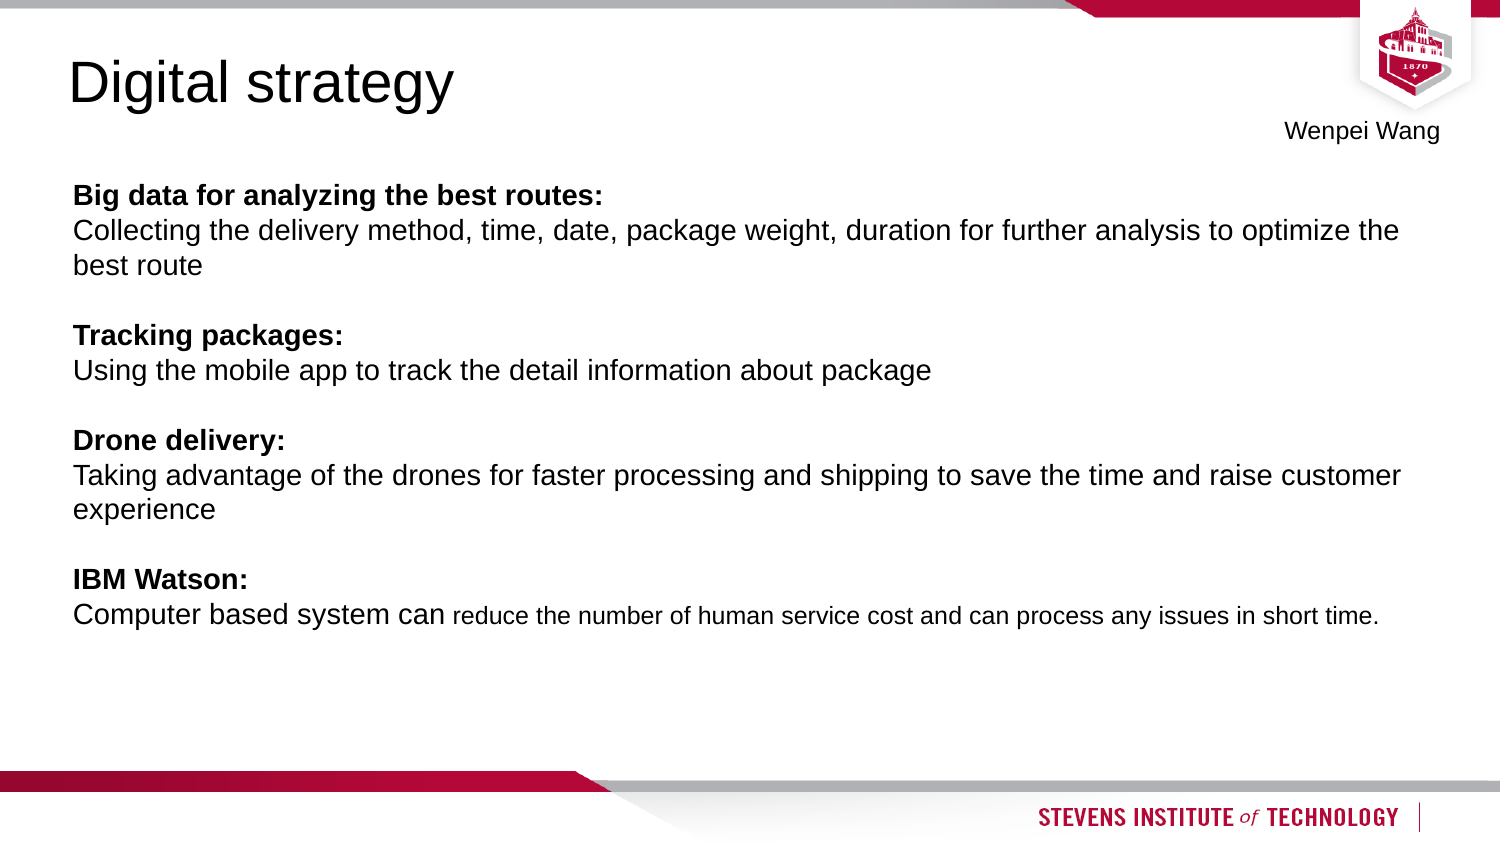

Digital strategy
Wenpei Wang
Big data for analyzing the best routes:
Collecting the delivery method, time, date, package weight, duration for further analysis to optimize the best route

Tracking packages:
Using the mobile app to track the detail information about package

Drone delivery:
Taking advantage of the drones for faster processing and shipping to save the time and raise customer experience

IBM Watson:
Computer based system can reduce the number of human service cost and can process any issues in short time.